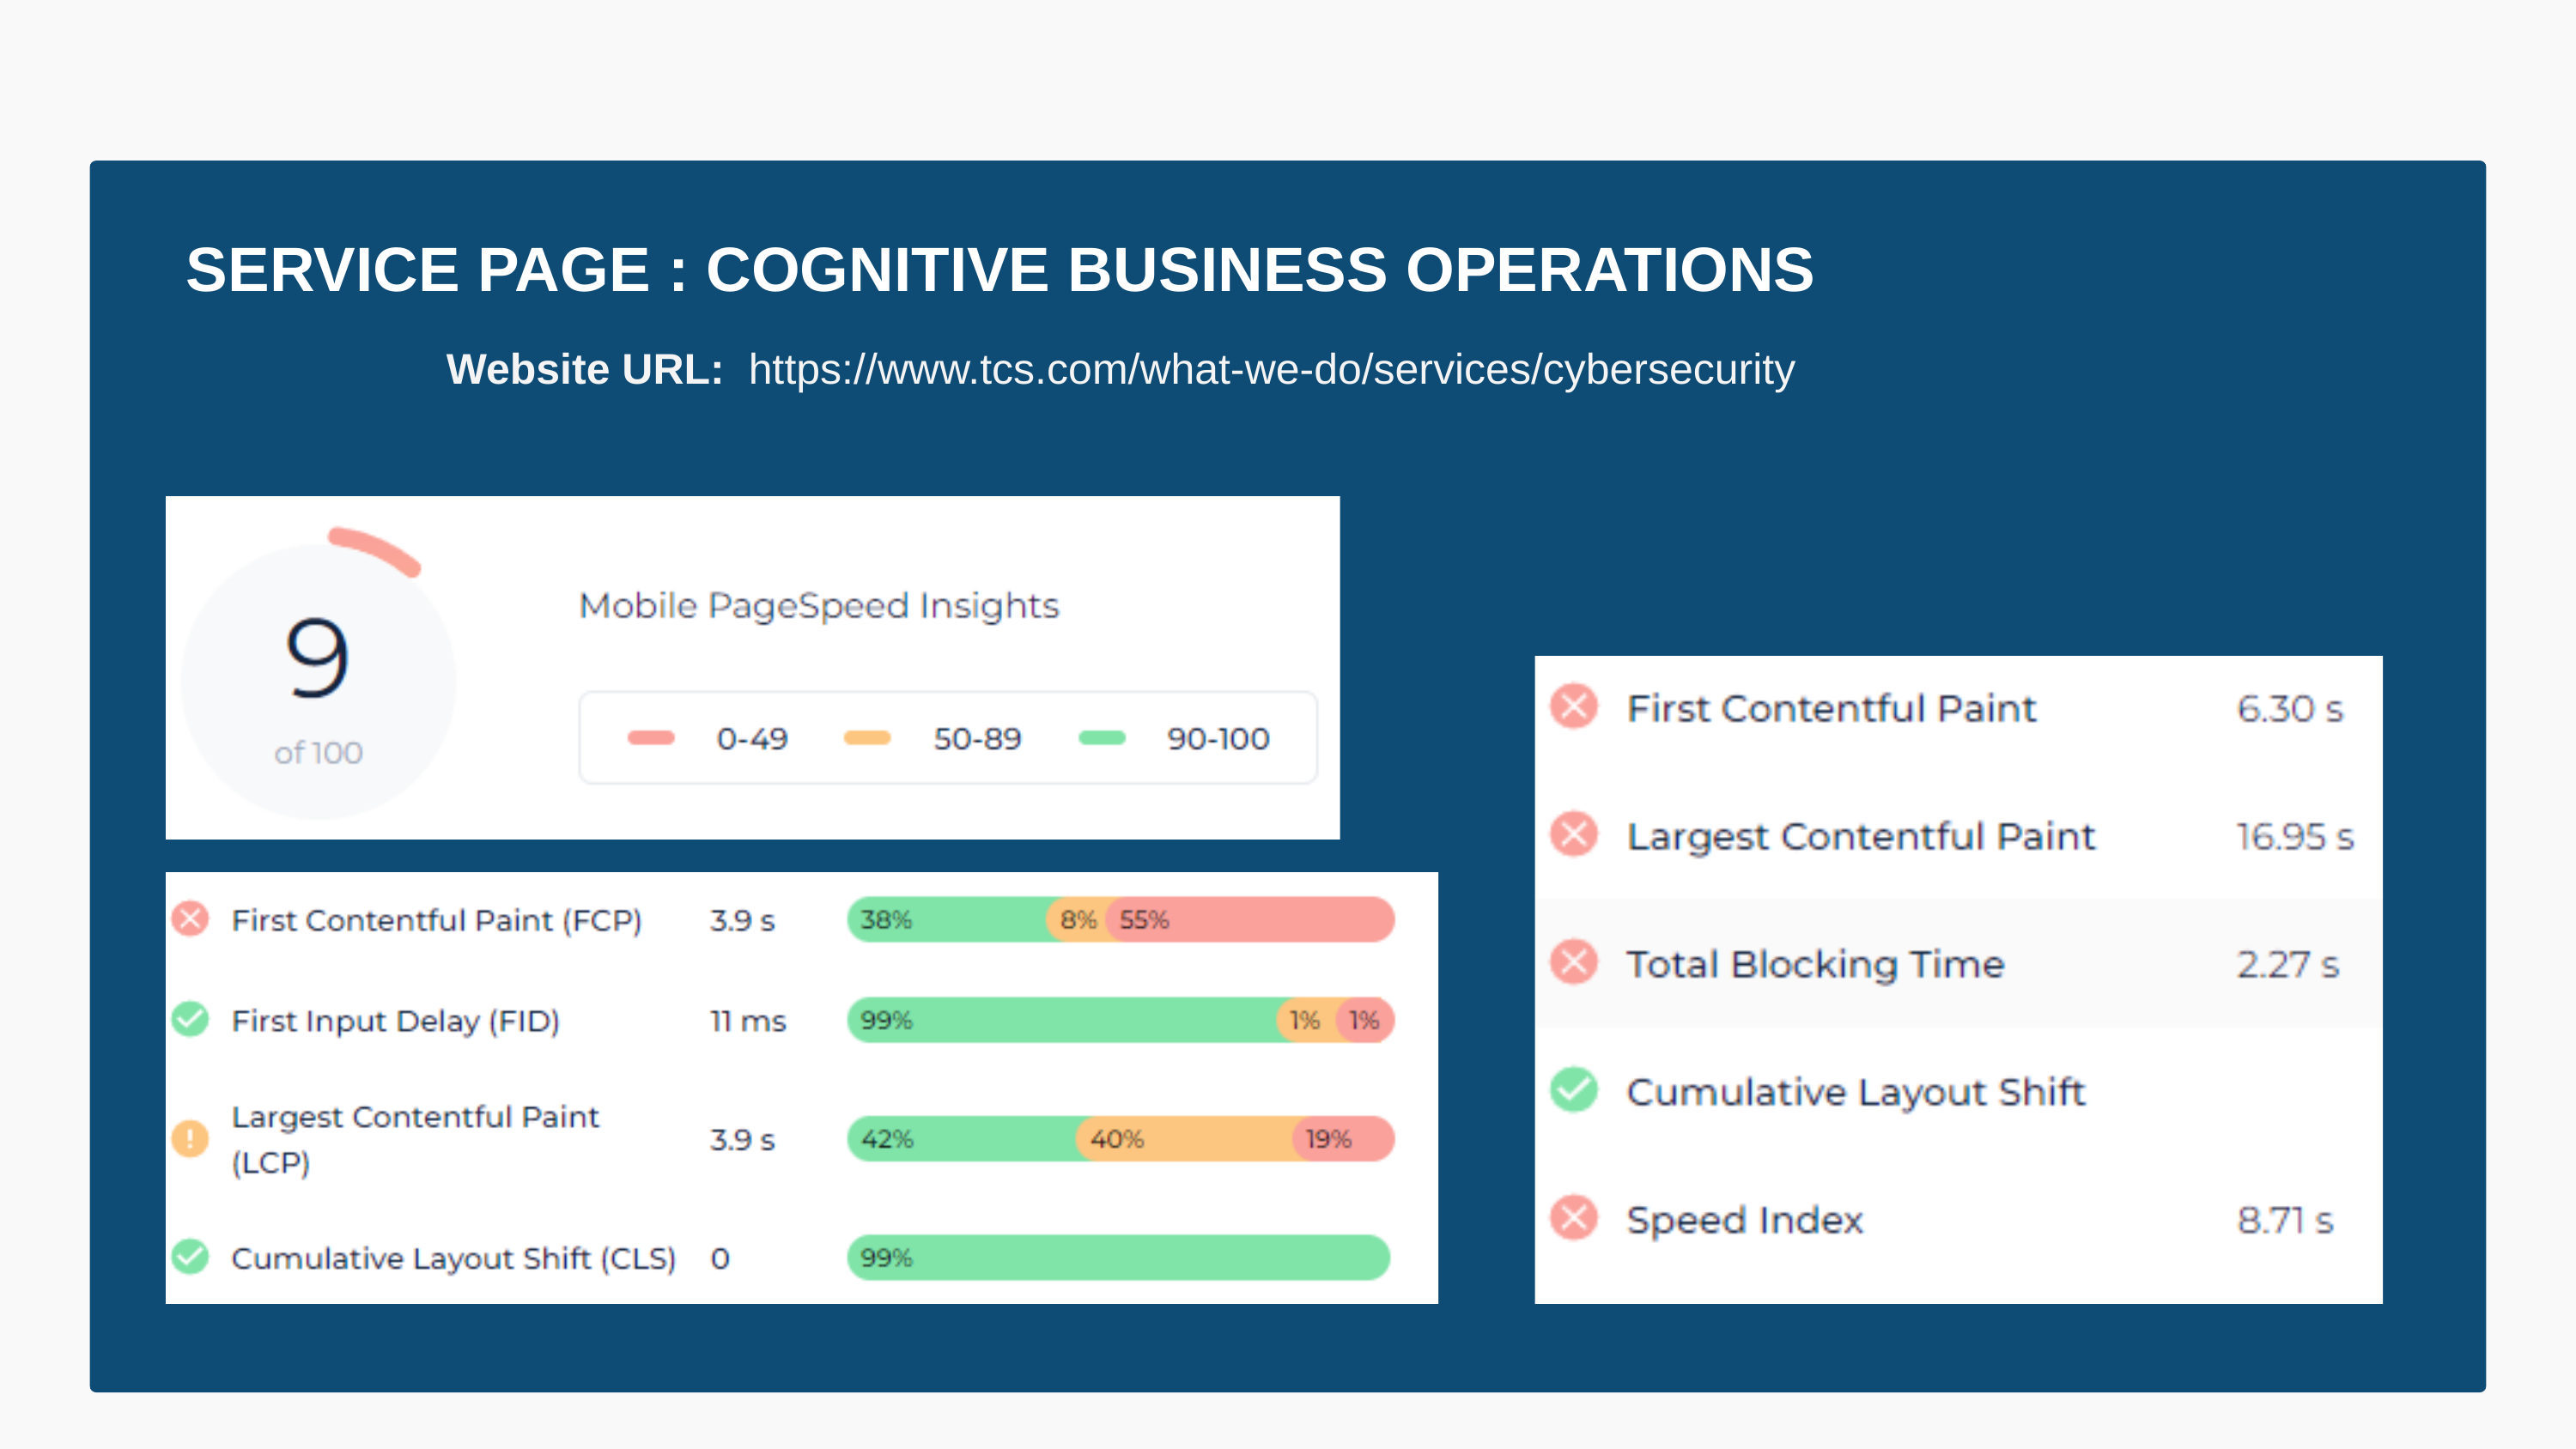

SERVICE PAGE : COGNITIVE BUSINESS OPERATIONS

Website URL:  https://www.tcs.com/what-we-do/services/cybersecurity